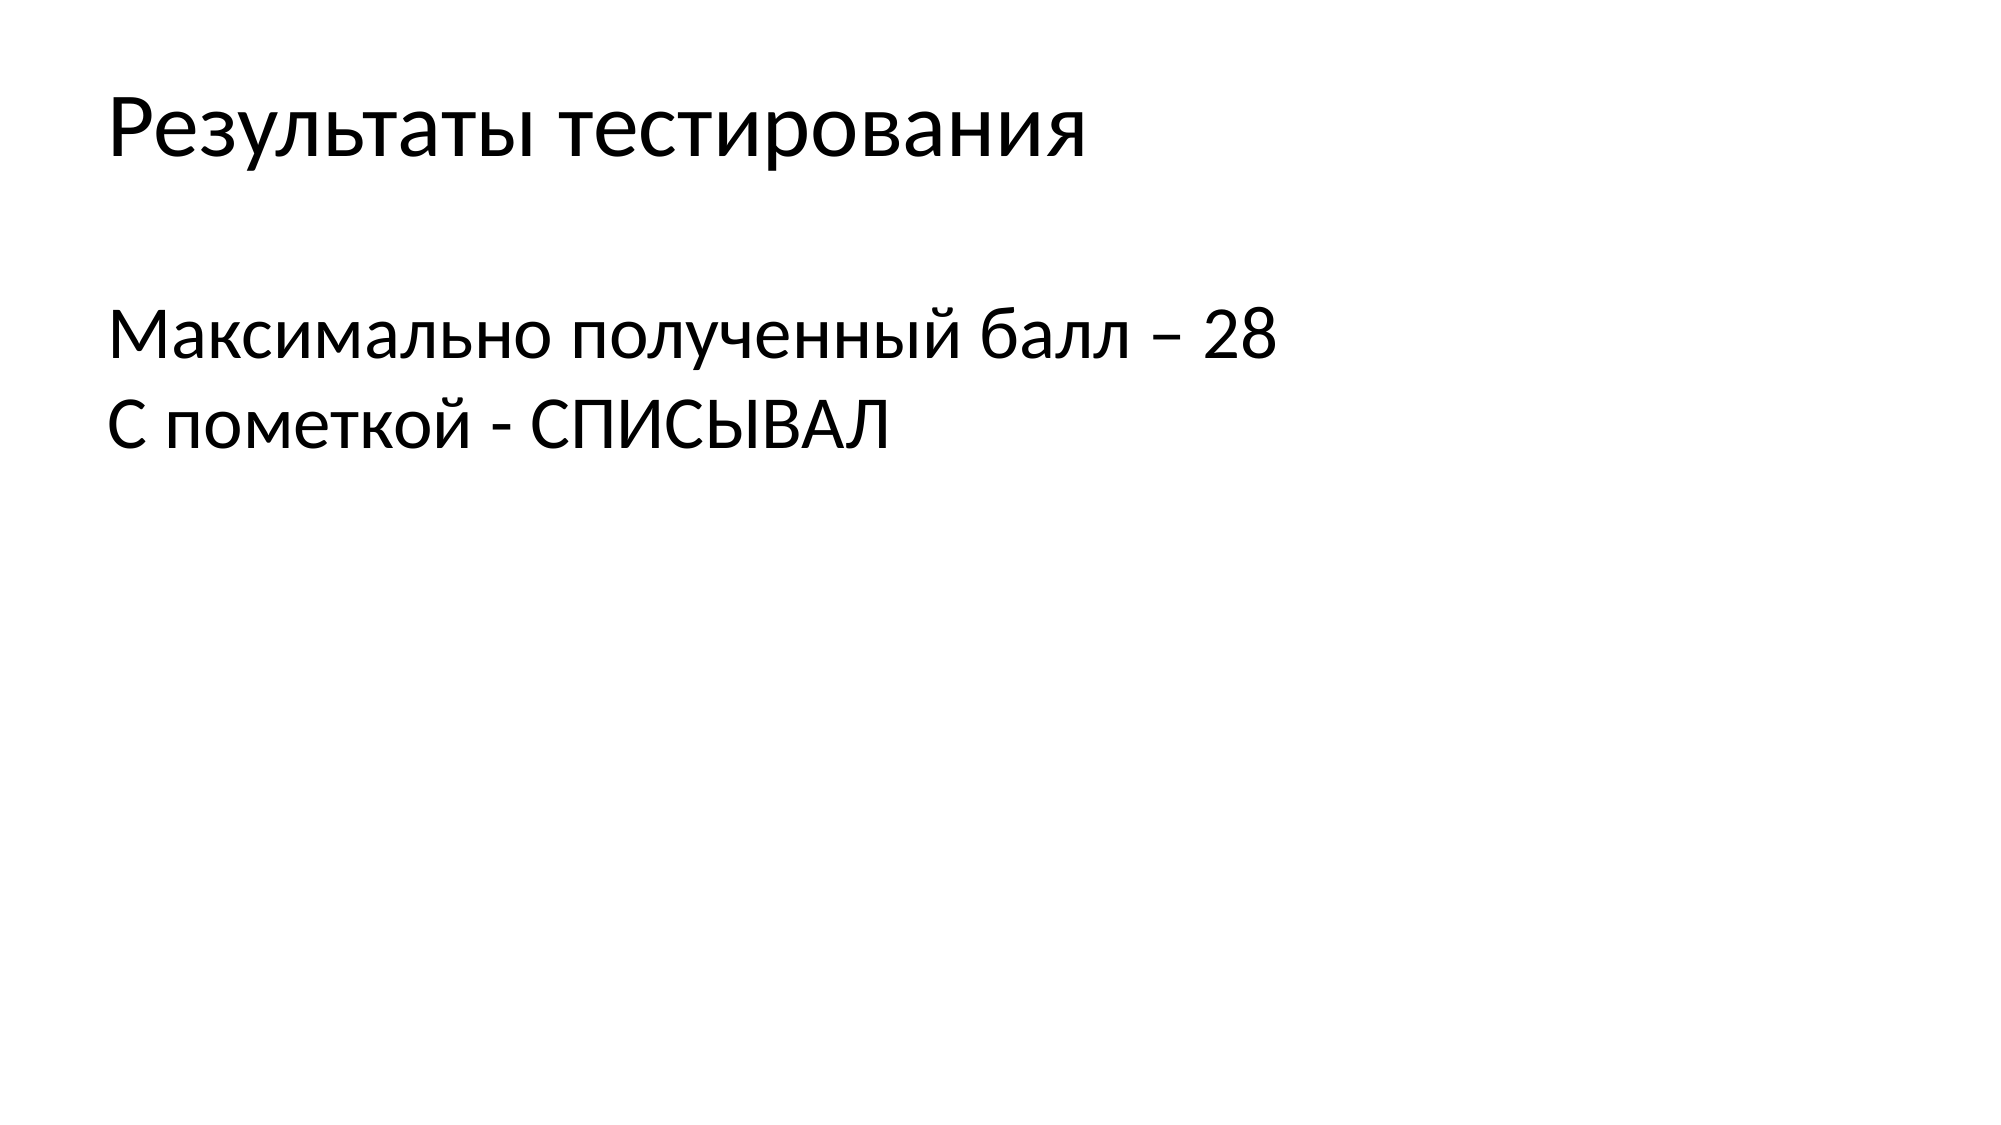

Результаты тестирования
Максимально полученный балл – 28
С пометкой - СПИСЫВАЛ